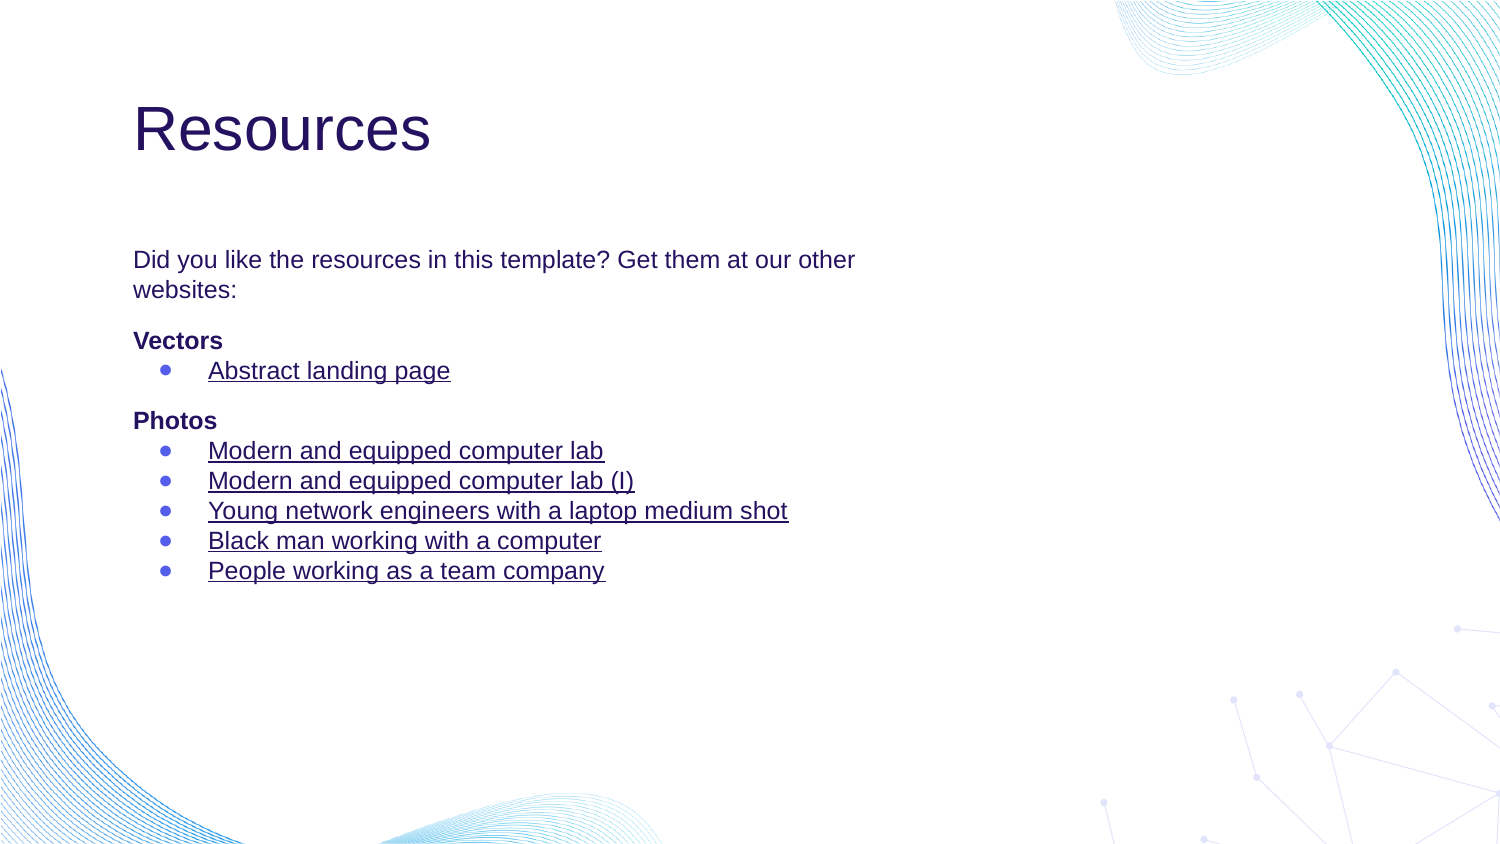

# Resources
Did you like the resources in this template? Get them at our other websites:
Vectors
Abstract landing page
Photos
Modern and equipped computer lab
Modern and equipped computer lab (I)
Young network engineers with a laptop medium shot
Black man working with a computer
People working as a team company